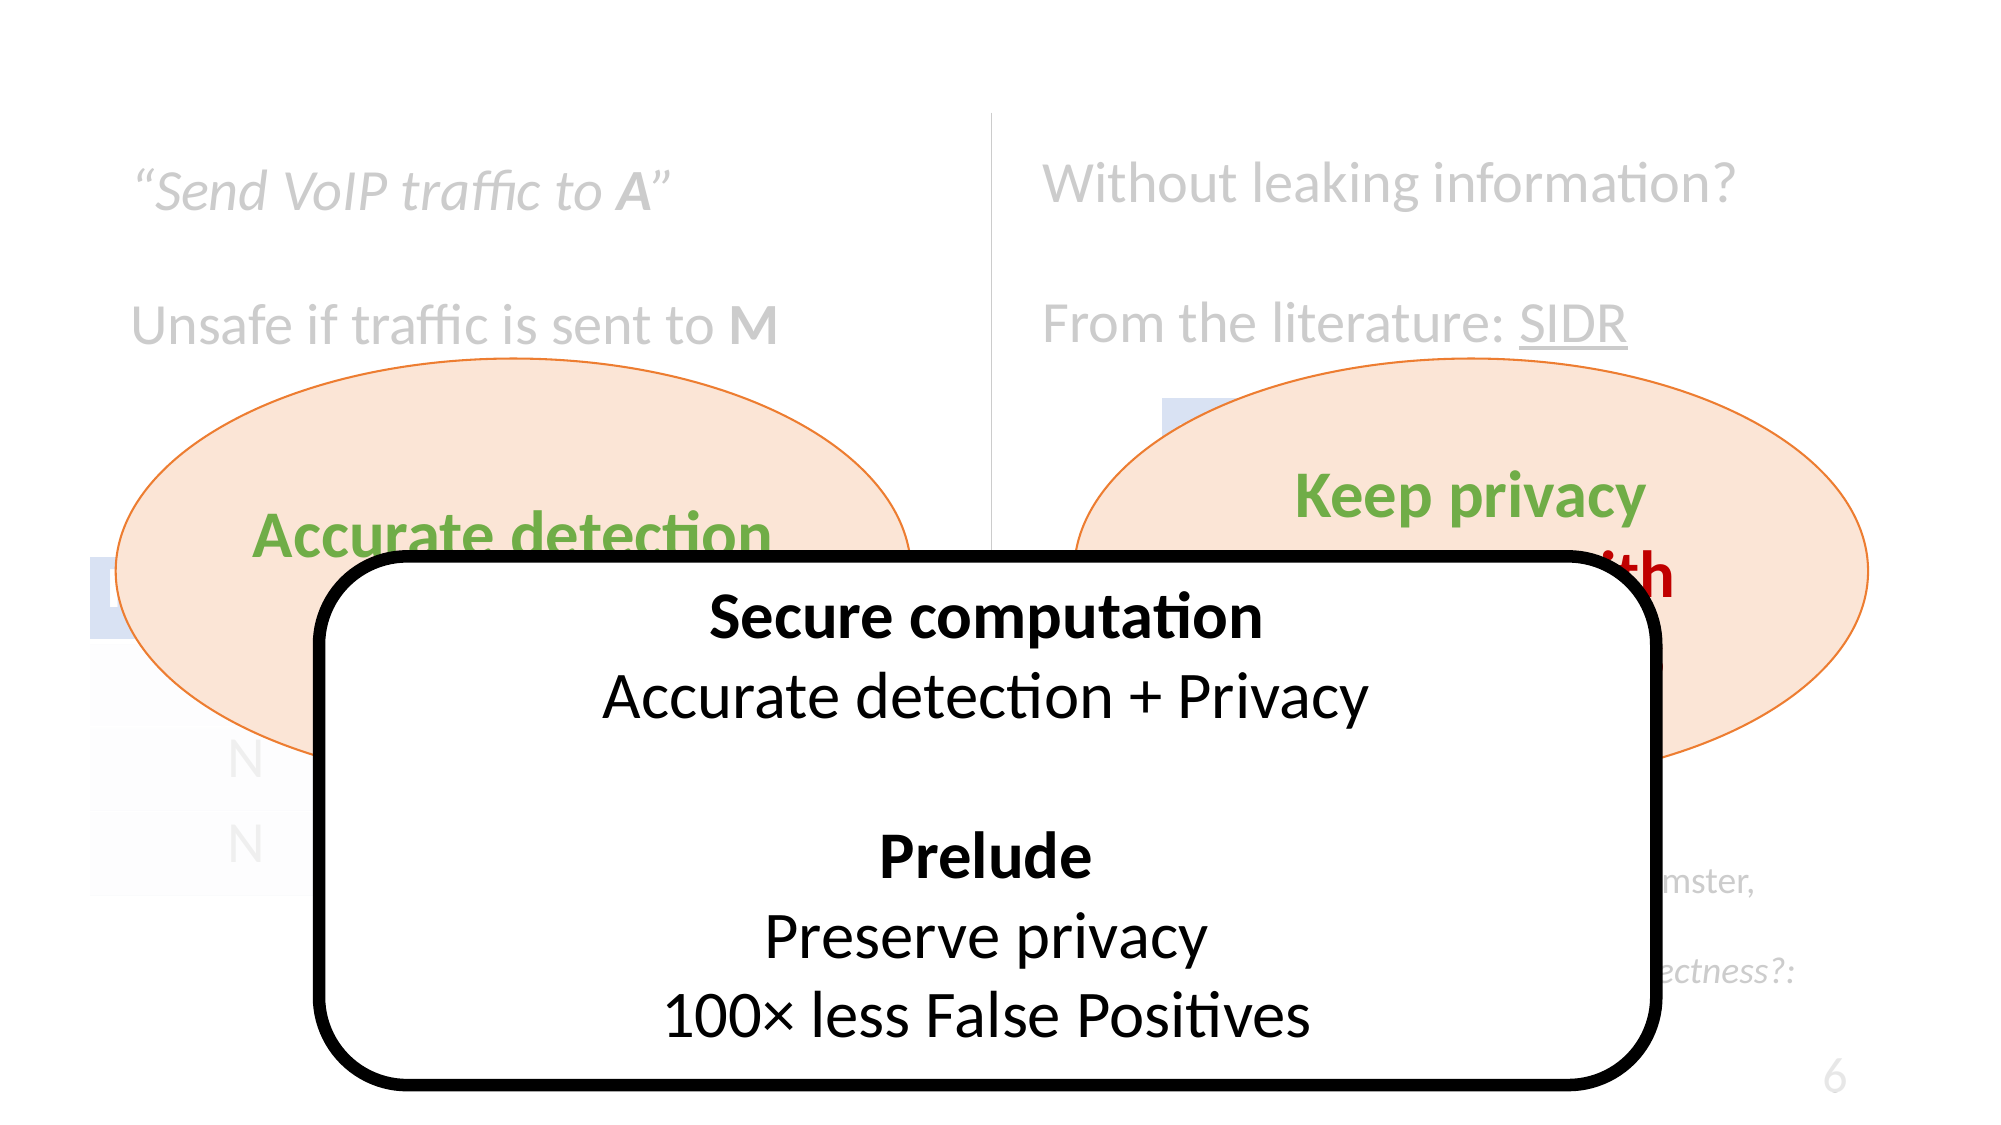

Without leaking information?

From the literature: SIDR
“Send VoIP traffic to A”
Unsafe if traffic is sent to M
Keep privacy
Detection with false positives
Accurate detection
No privacy
Match
Forward to
| Installed by | Match | Forward to |
| --- | --- | --- |
| N | HTTP | M |
| N | SSH | Z |
| N | VoIP | M |

“Send some traffic to A”
Secure computation
Accurate detection + Privacy

Prelude
Preserve privacy
100× less False Positives
✓

✓

✗

Rüdiger Birkner, Arpit Gupta, Nick Feamster, and Laurent Vanbever
"SDX-Based Flexibility or Internet Correctness?: Pick Two!”
SOSR 2017

6